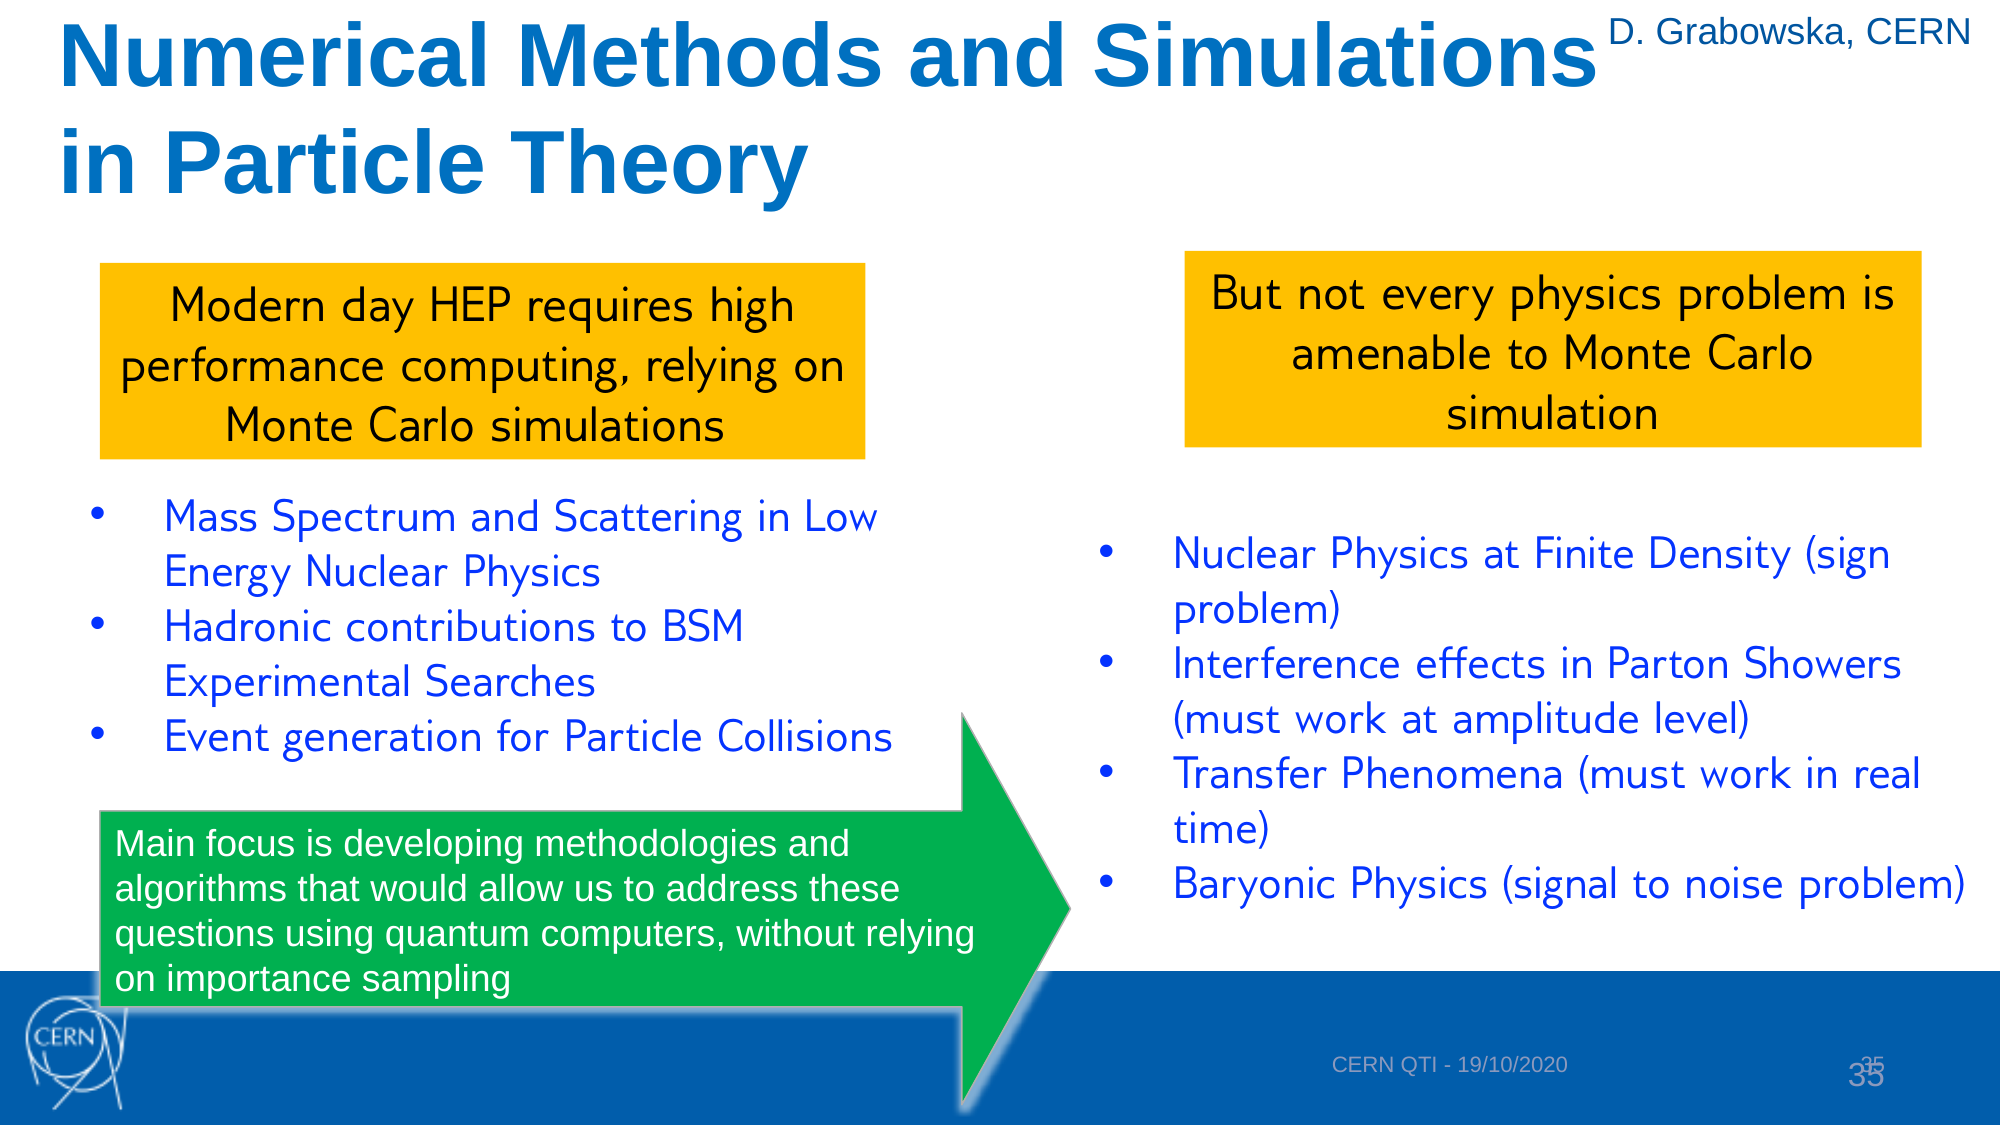

D. Grabowska, CERN
Numerical Methods and Simulations
in Particle Theory
But not every physics problem is amenable to Monte Carlo simulation
Modern day HEP requires high performance computing, relying on Monte Carlo simulations
Mass Spectrum and Scattering in Low Energy Nuclear Physics
Hadronic contributions to BSM Experimental Searches
Event generation for Particle Collisions
Nuclear Physics at Finite Density (sign problem)
Interference effects in Parton Showers (must work at amplitude level)
Transfer Phenomena (must work in real time)
Baryonic Physics (signal to noise problem)
Main focus is developing methodologies and algorithms that would allow us to address these questions using quantum computers, without relying on importance sampling
CERN QTI - 19/10/2020
35
35